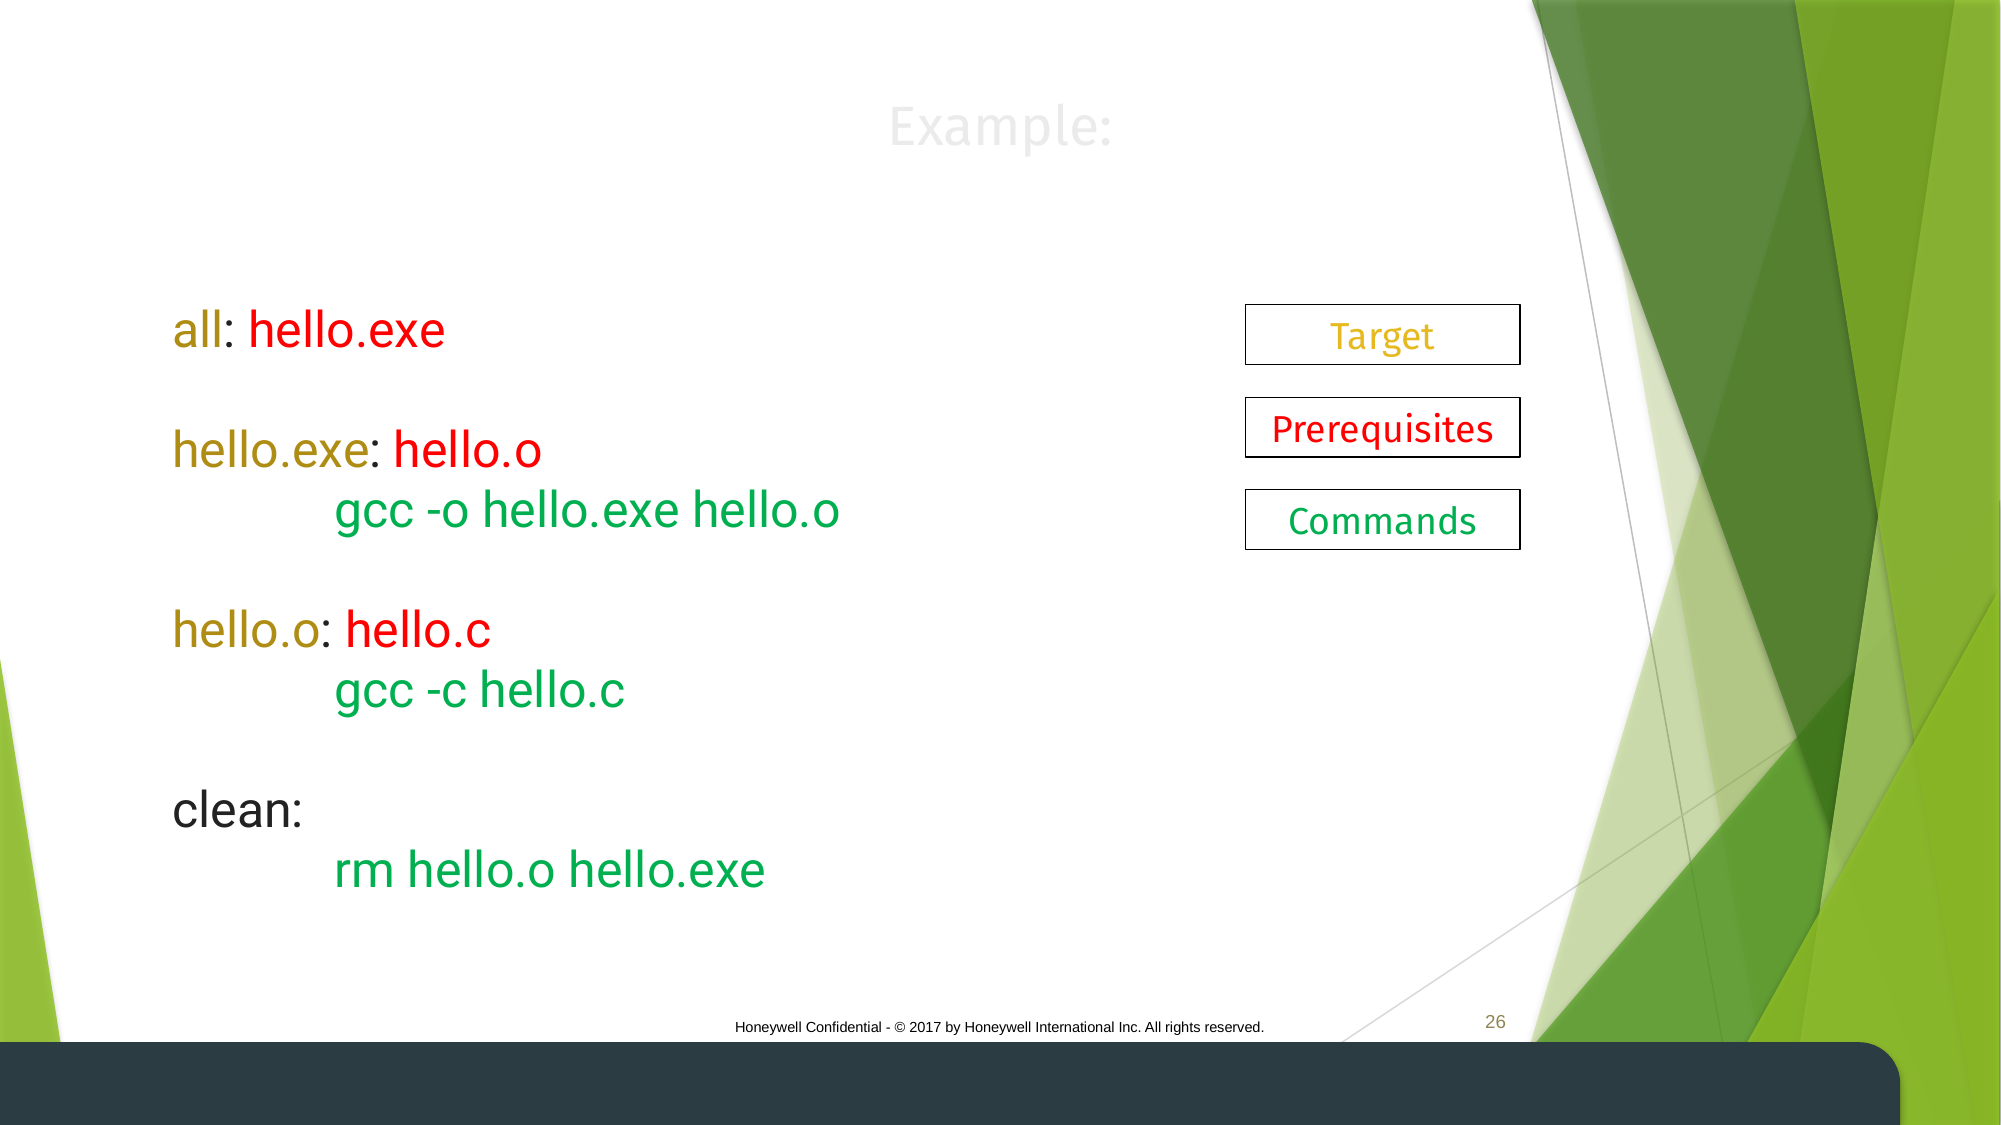

# Example:
all: hello.exe

hello.exe: hello.o
	 gcc -o hello.exe hello.o

hello.o: hello.c
	 gcc -c hello.c

clean:
	 rm hello.o hello.exe

Target
Prerequisites
Commands
26